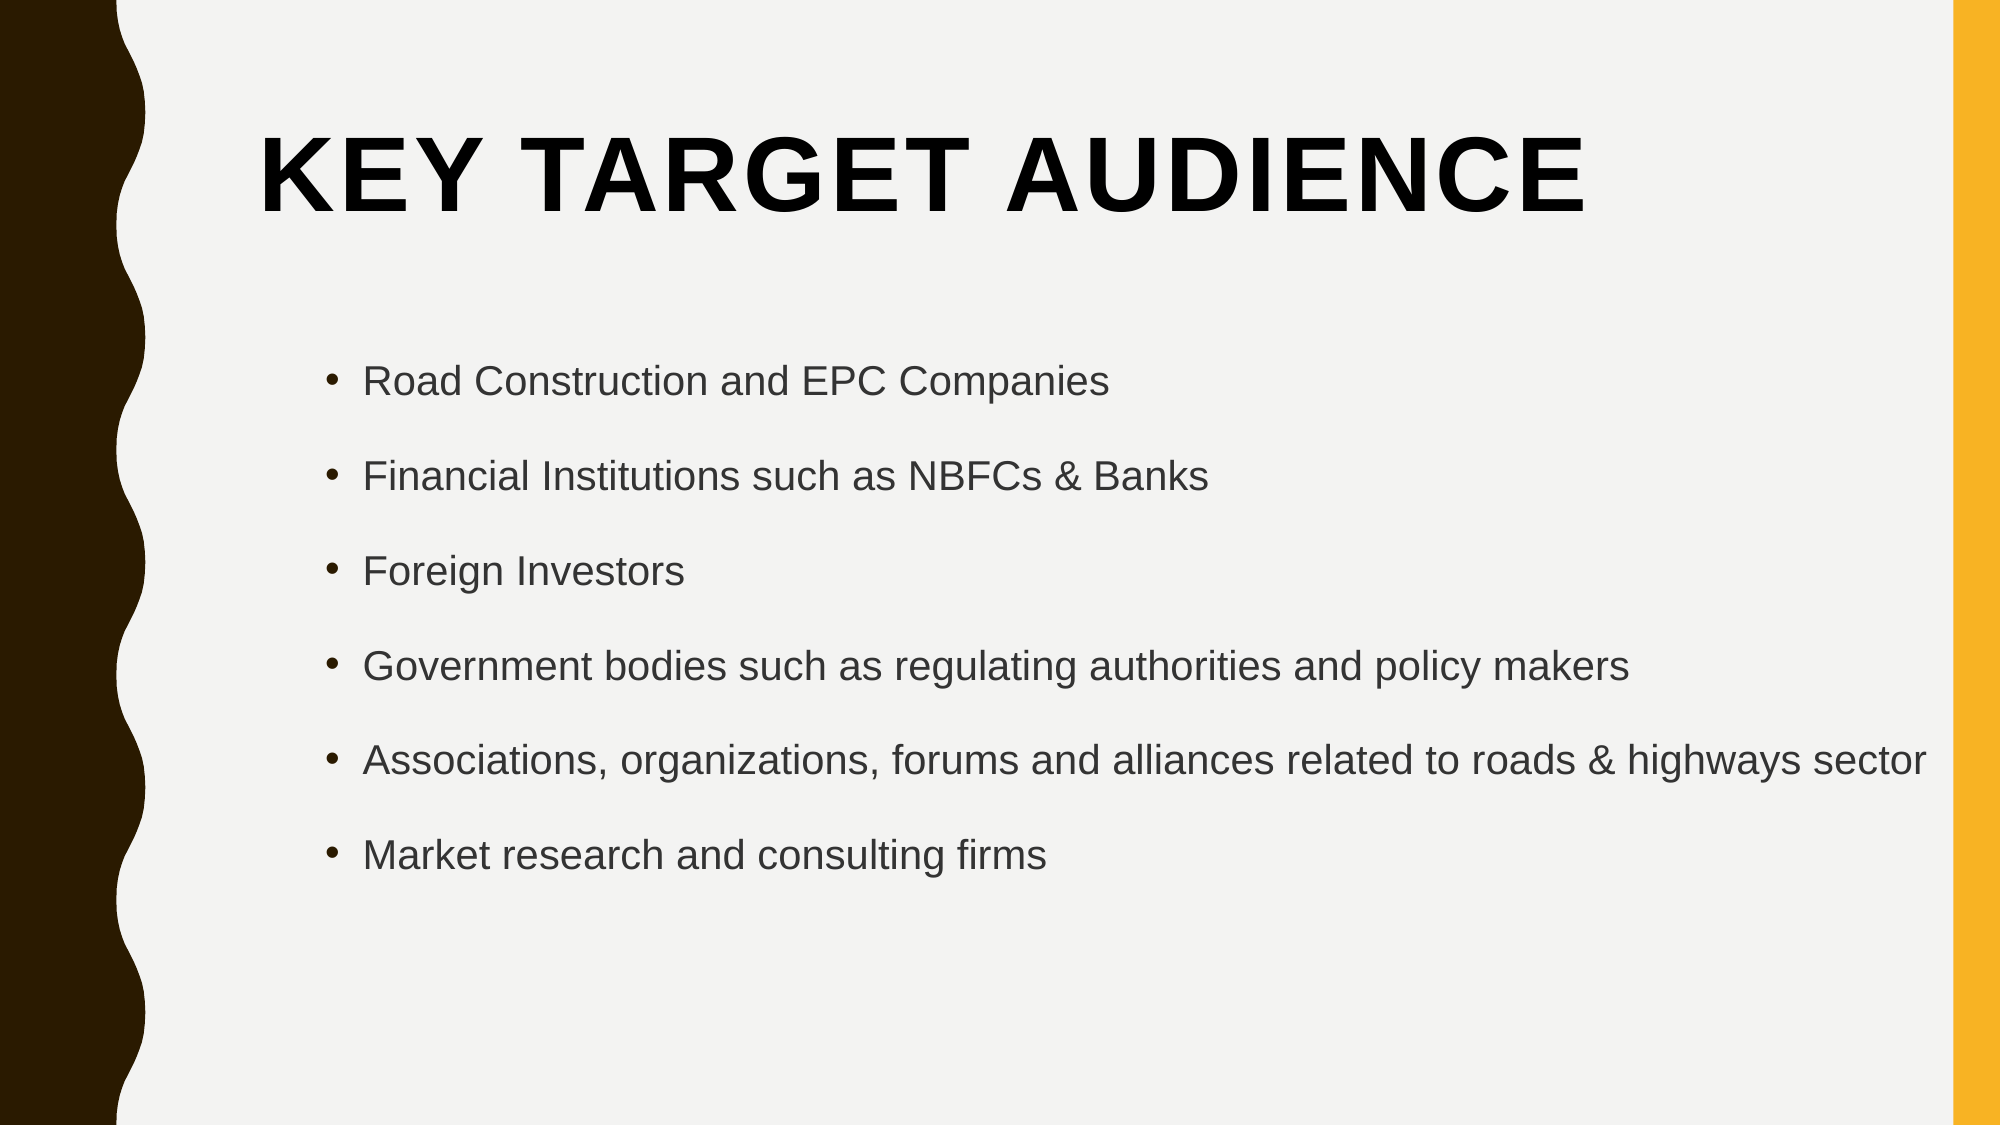

# Key Target Audience
Road Construction and EPC Companies
Financial Institutions such as NBFCs & Banks
Foreign Investors
Government bodies such as regulating authorities and policy makers
Associations, organizations, forums and alliances related to roads & highways sector
Market research and consulting firms